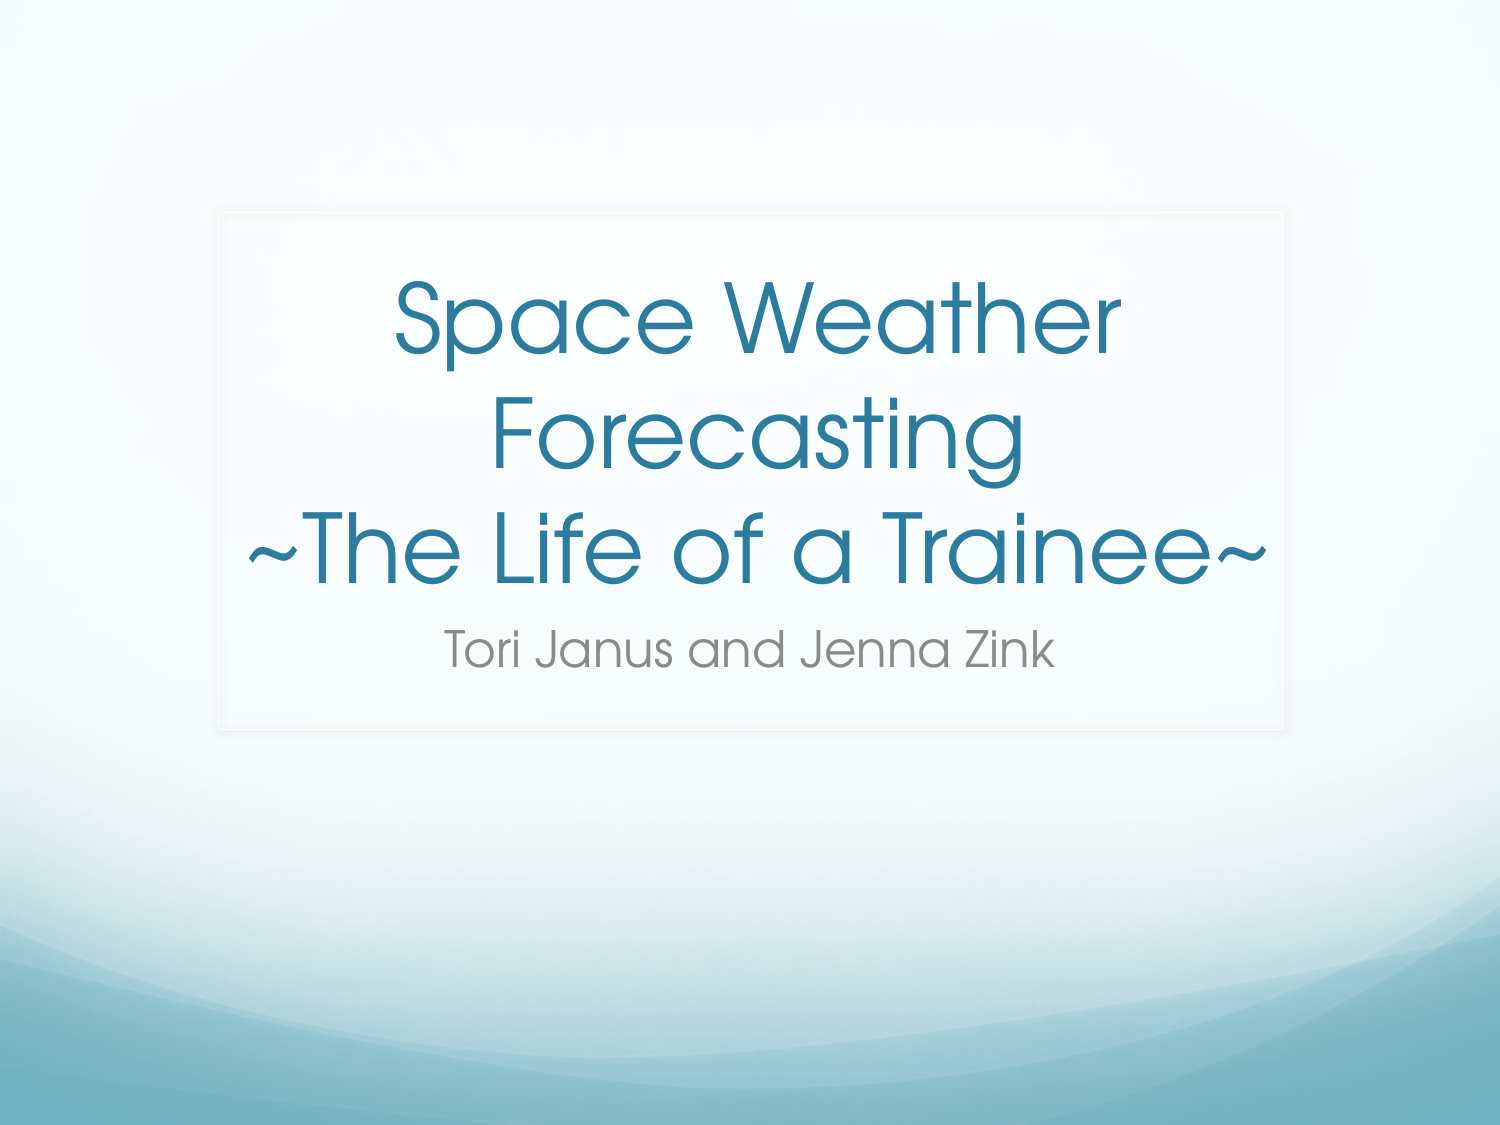

# Space Weather Forecasting ~The Life of a Trainee~
Tori Janus and Jenna Zink